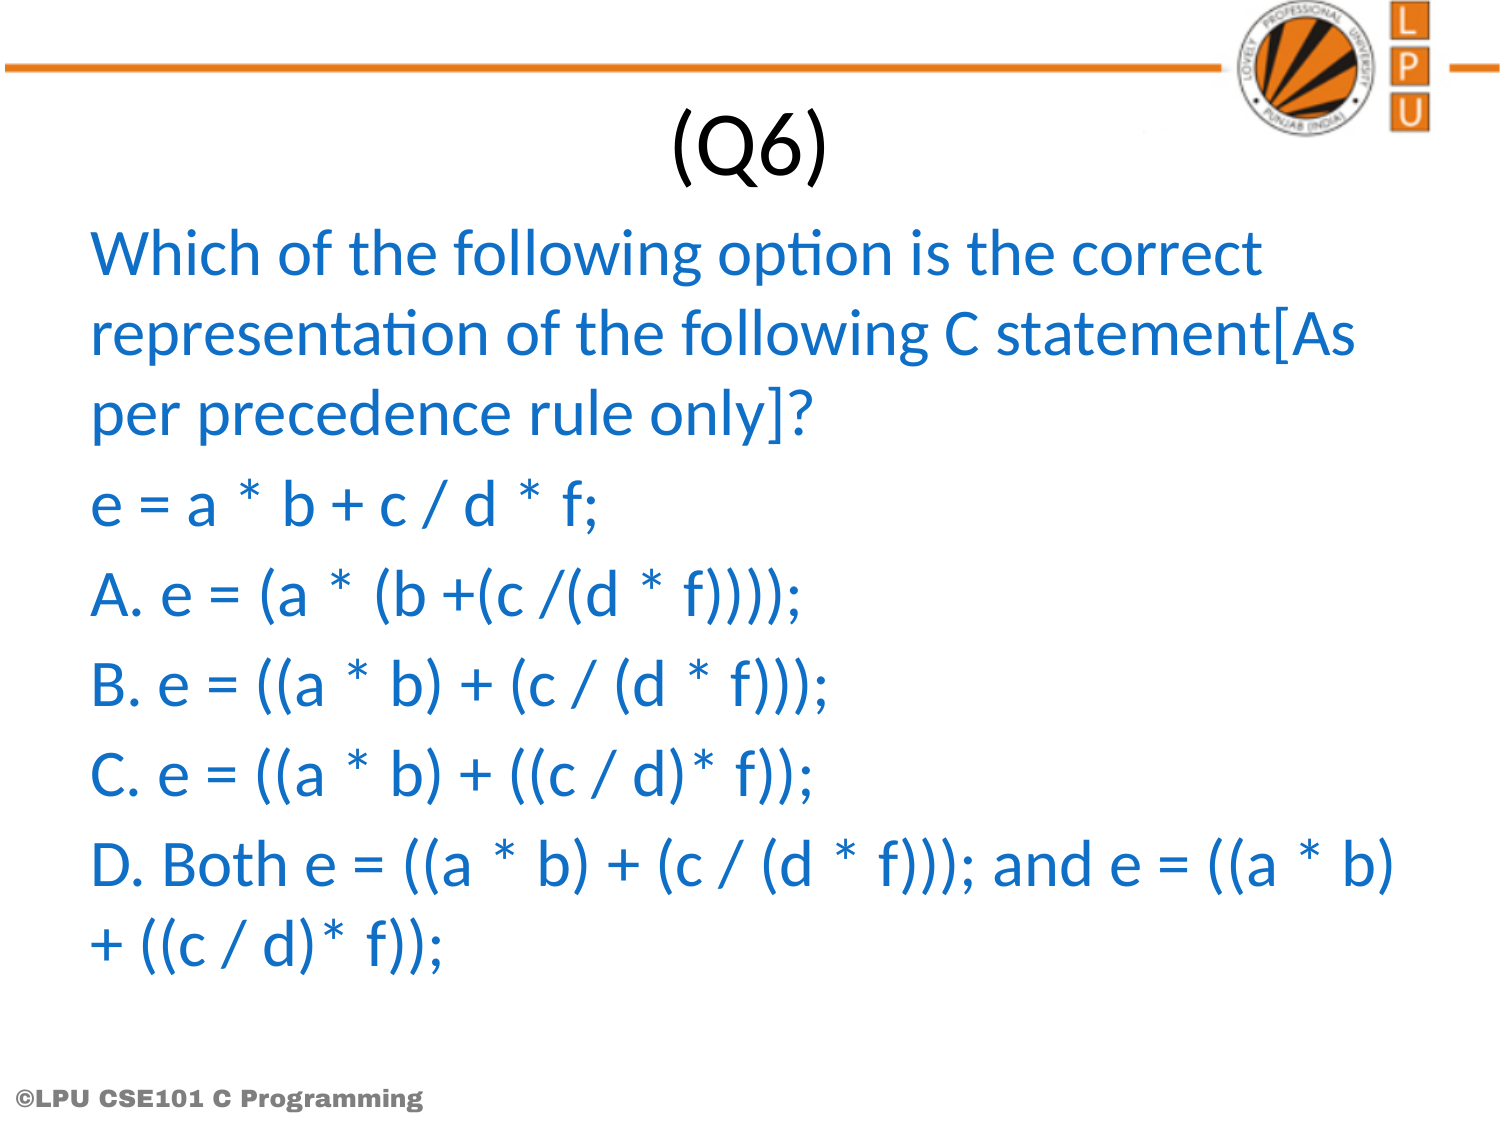

# (Q6)
Which of the following option is the correct representation of the following C statement[As per precedence rule only]?
e = a * b + c / d * f;
A. e = (a * (b +(c /(d * f))));
B. e = ((a * b) + (c / (d * f)));
C. e = ((a * b) + ((c / d)* f));
D. Both e = ((a * b) + (c / (d * f))); and e = ((a * b) + ((c / d)* f));